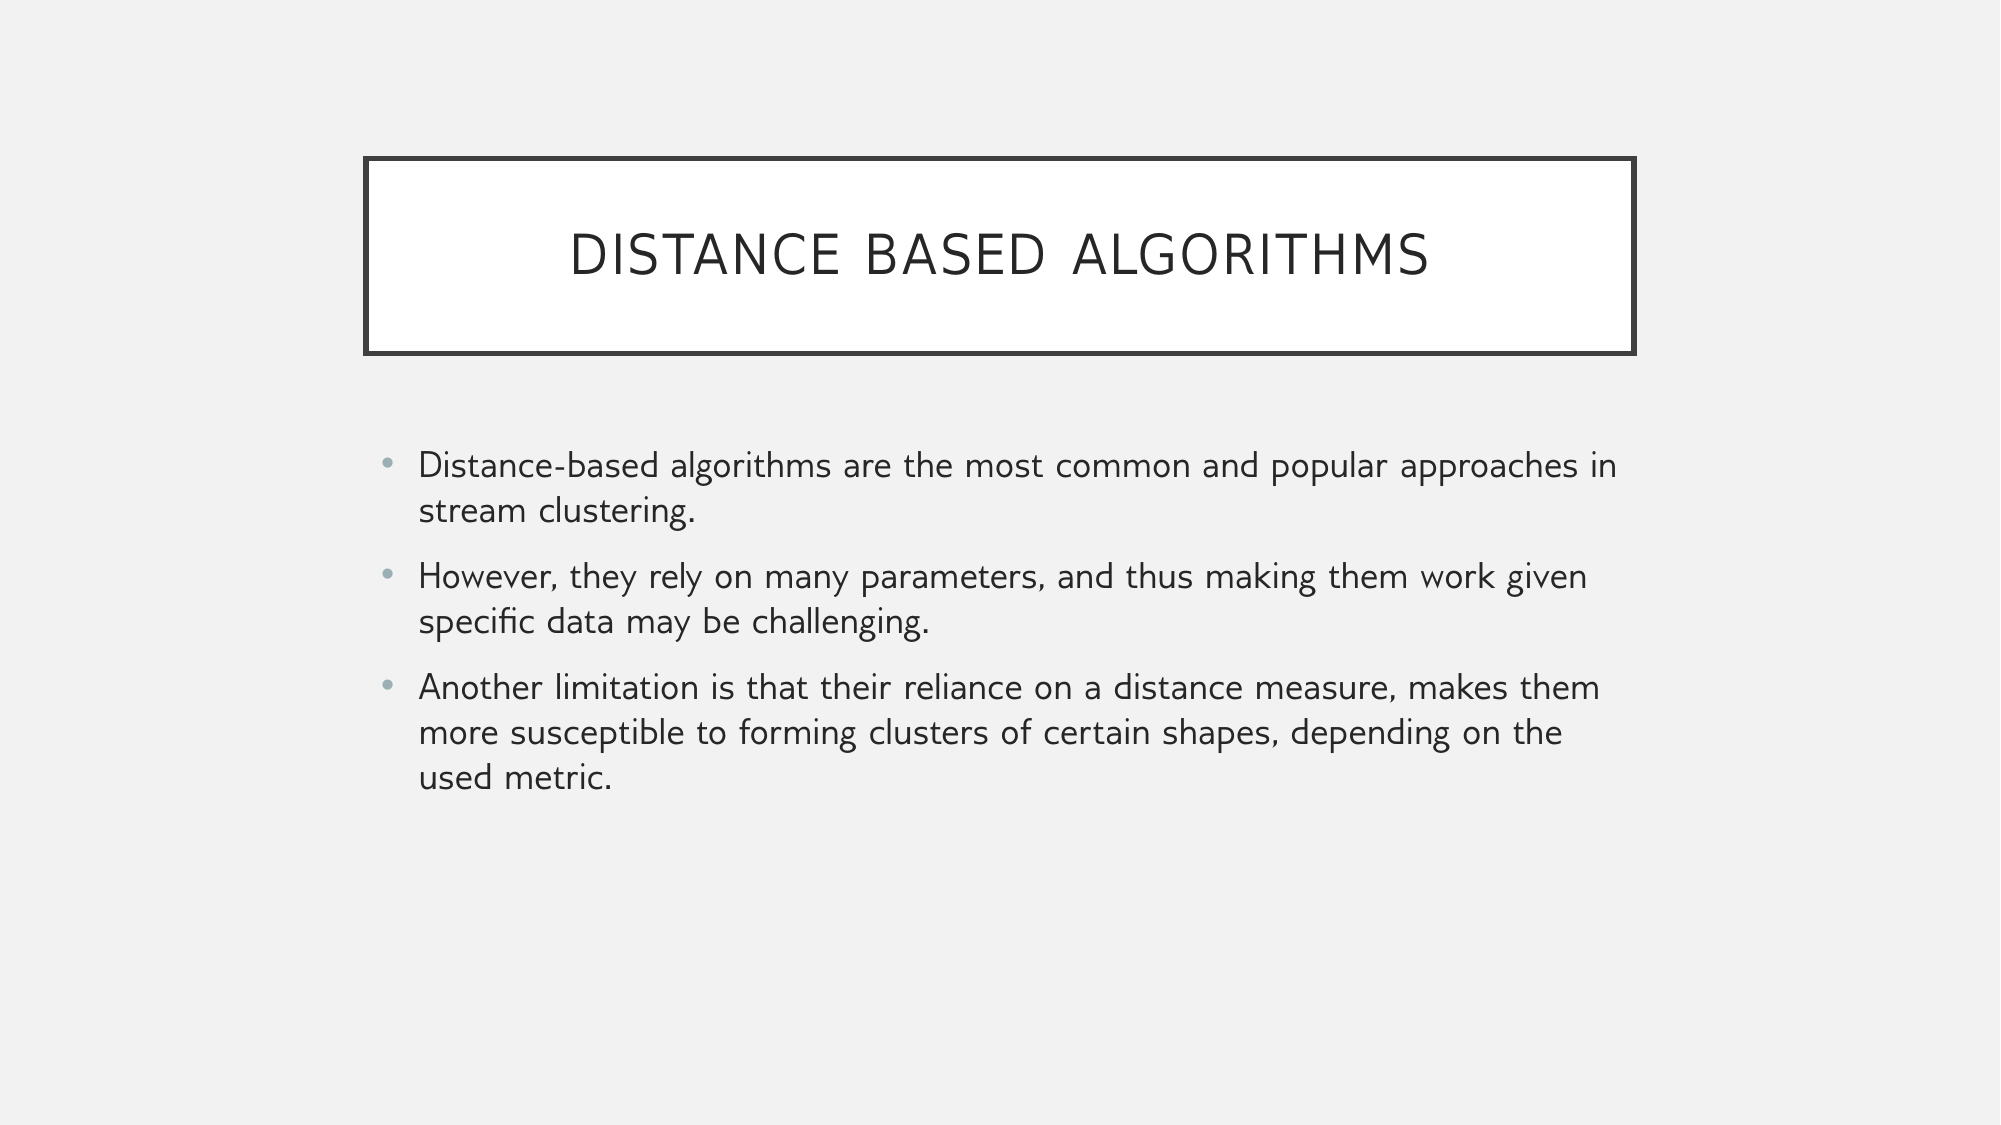

# Distance Based Algorithms
Distance-based algorithms are the most common and popular approaches in stream clustering.
However, they rely on many parameters, and thus making them work given specific data may be challenging.
Another limitation is that their reliance on a distance measure, makes them more susceptible to forming clusters of certain shapes, depending on the used metric.